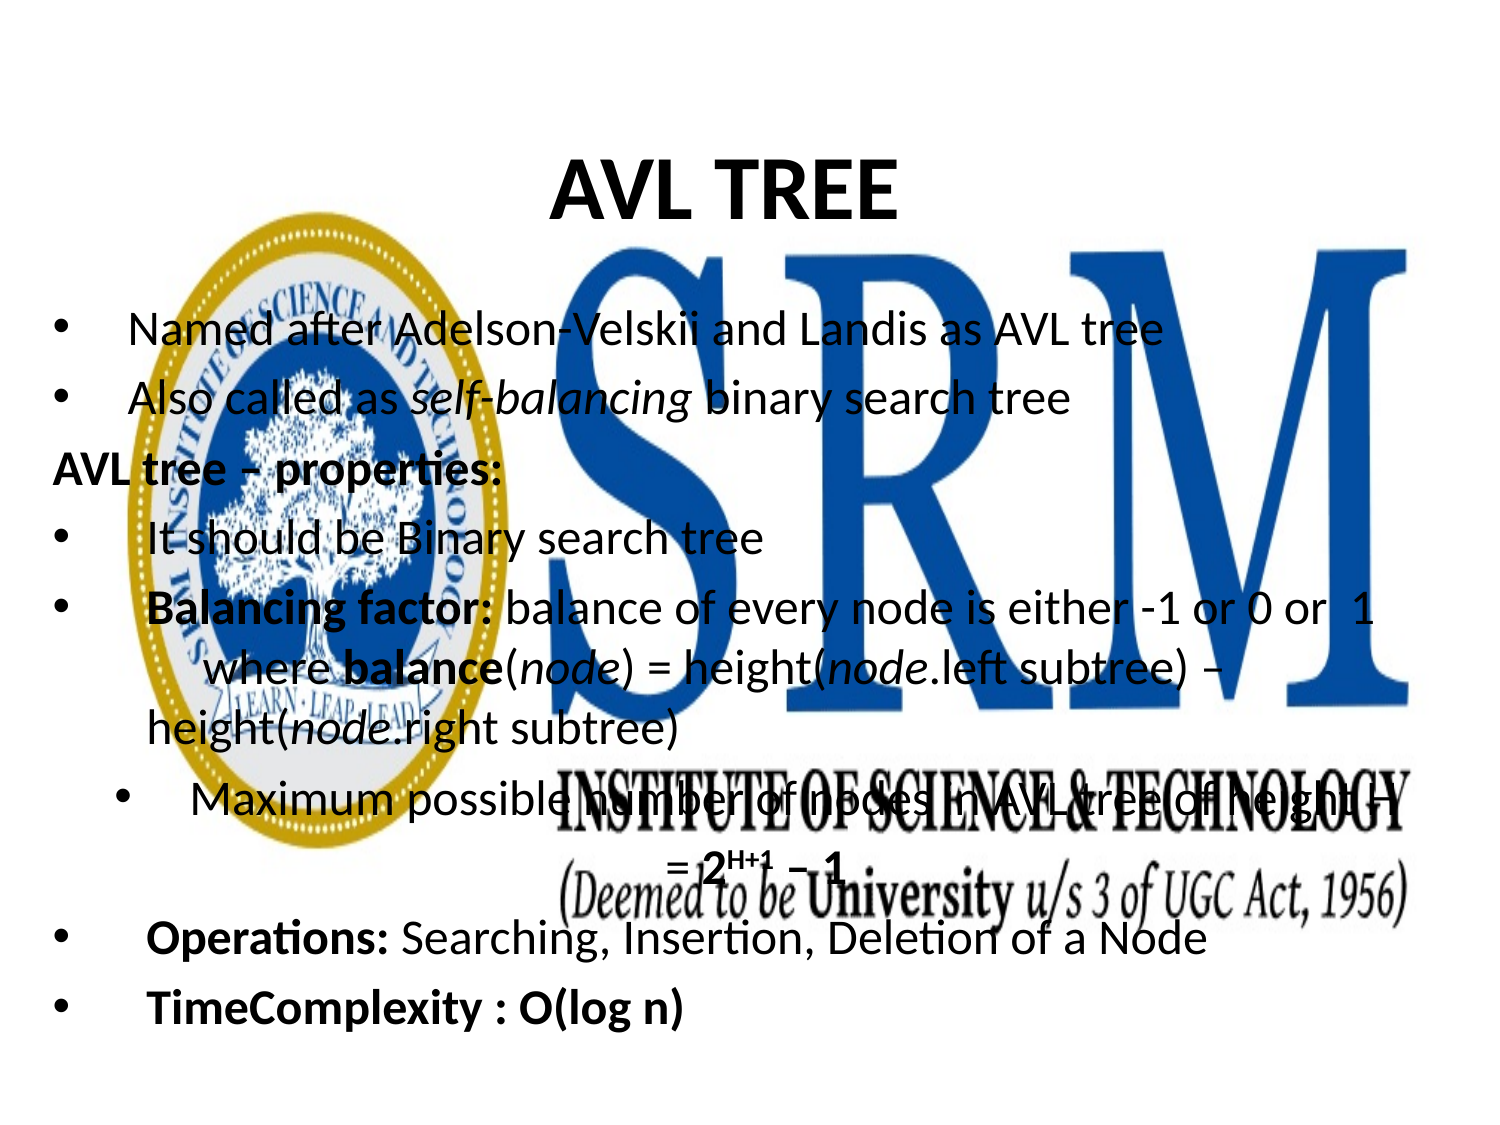

# AVL TREE
Named after Adelson-Velskii and Landis as AVL tree
Also called as self-balancing binary search tree
AVL tree – properties:
It should be Binary search tree
Balancing factor: balance of every node is either -1 or 0 or  1
     where balance(node) = height(node.left subtree) – height(node.right subtree)
Maximum possible number of nodes in AVL tree of height H
= 2H+1 – 1
Operations: Searching, Insertion, Deletion of a Node
TimeComplexity : O(log n)